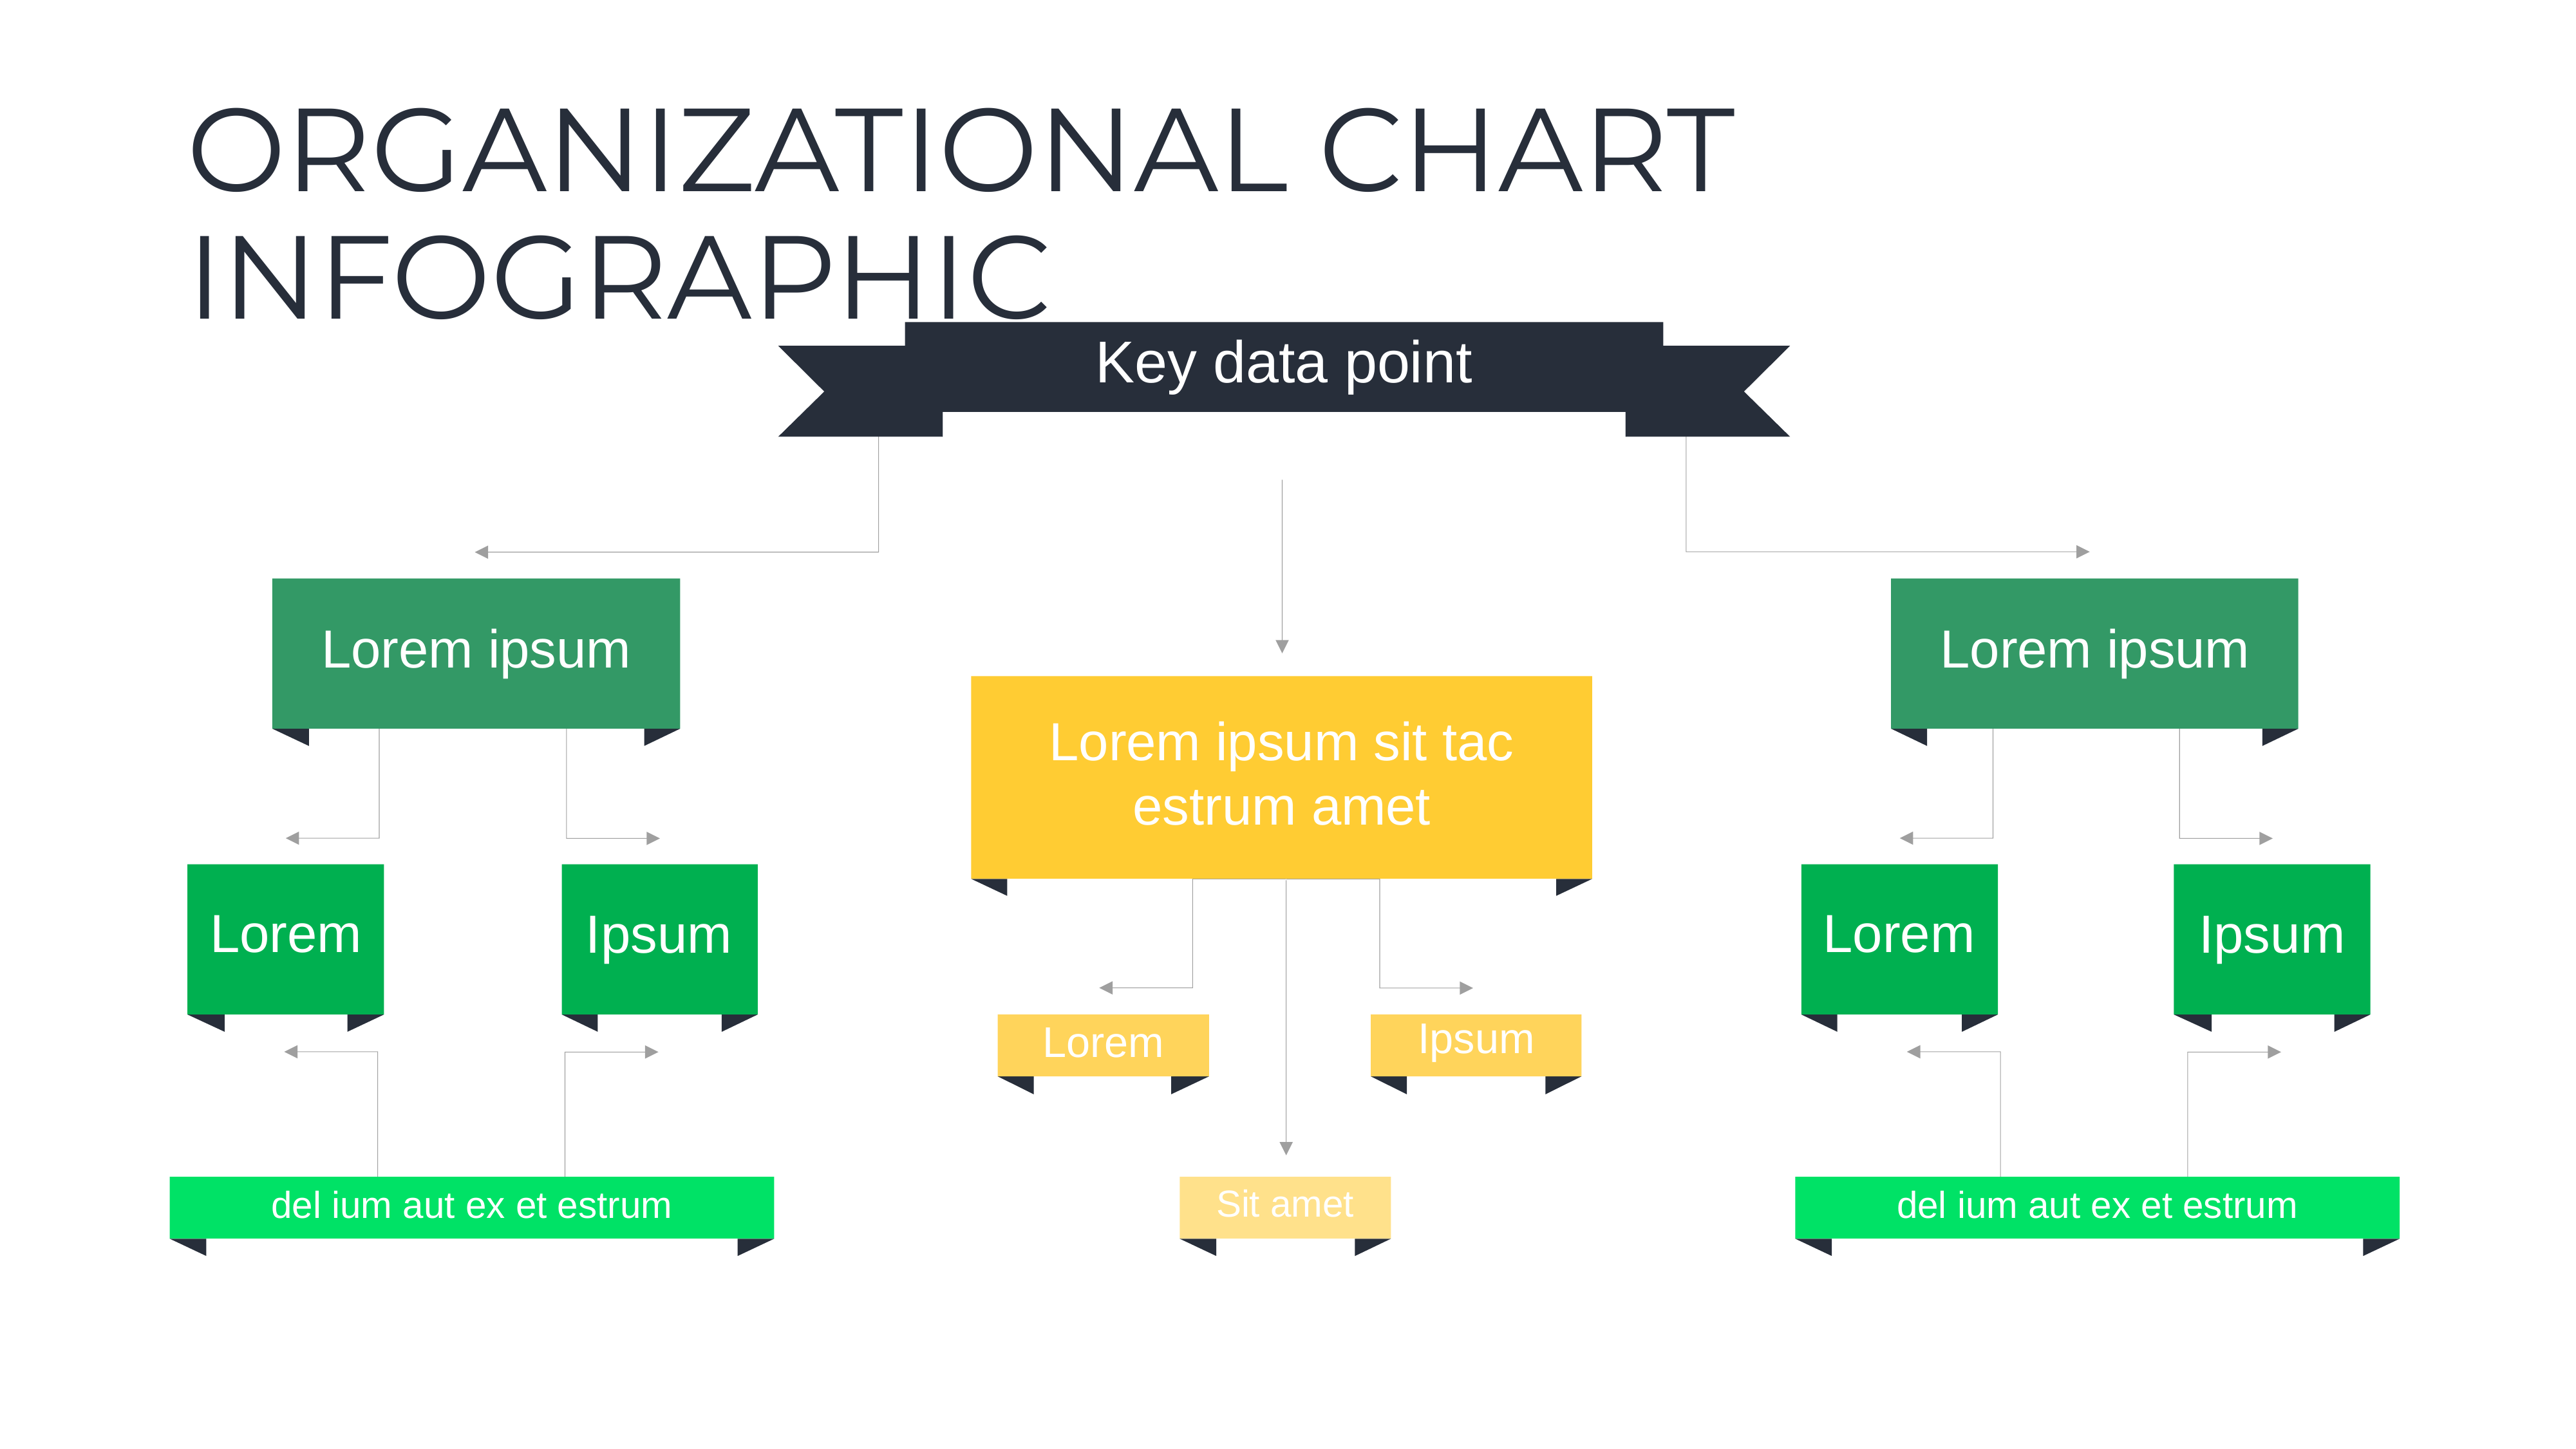

# ORGANIZATIONAL CHART INFOGRAPHIC
Key data point

Lorem ipsum
Lorem ipsum

Lorem ipsum sit tac estrum amet

Lorem
Lorem
Ipsum
Ipsum
Ipsum
Lorem

Sit amet
del ium aut ex et estrum
del ium aut ex et estrum